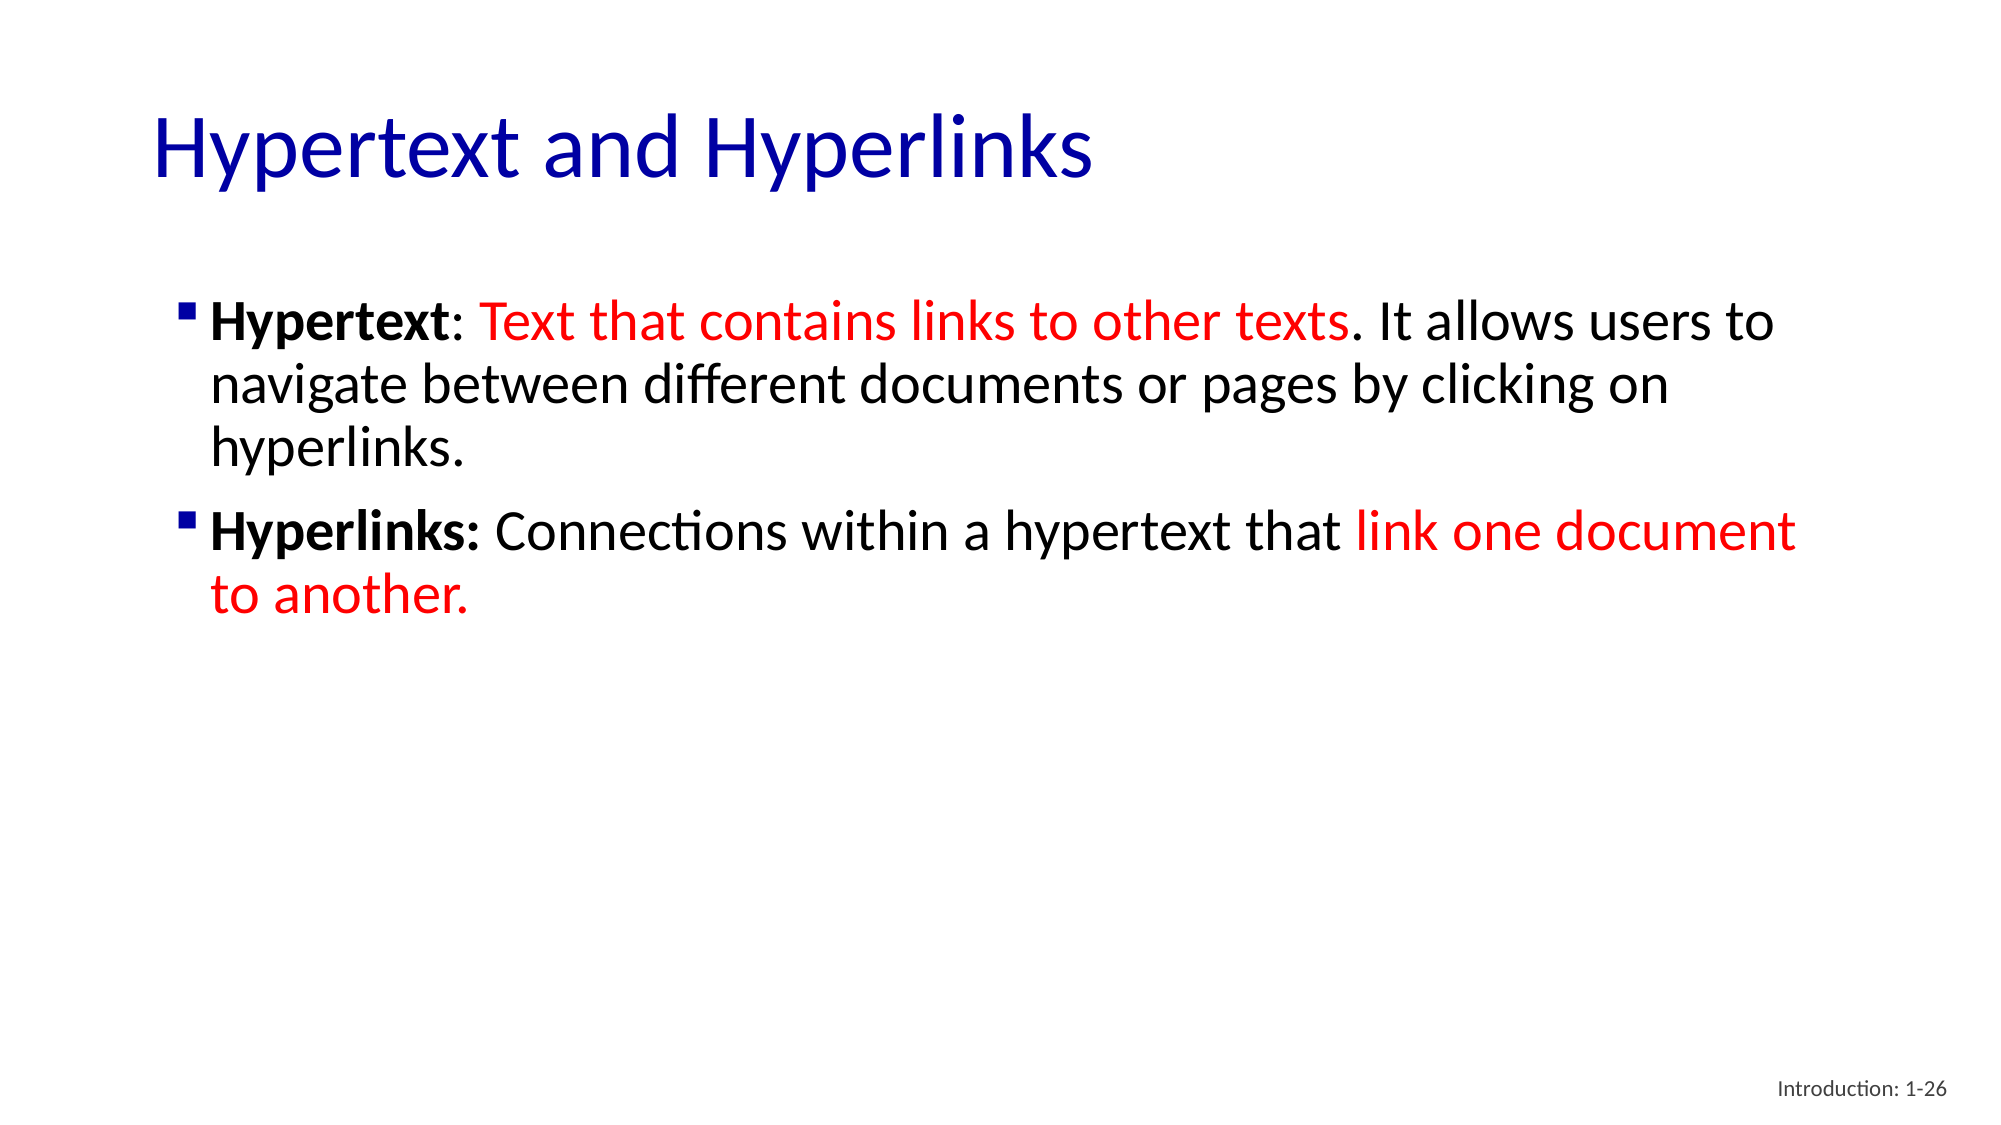

# Hypertext and Hyperlinks
Hypertext: Text that contains links to other texts. It allows users to navigate between different documents or pages by clicking on hyperlinks.
Hyperlinks: Connections within a hypertext that link one document to another.
Introduction: 1-26